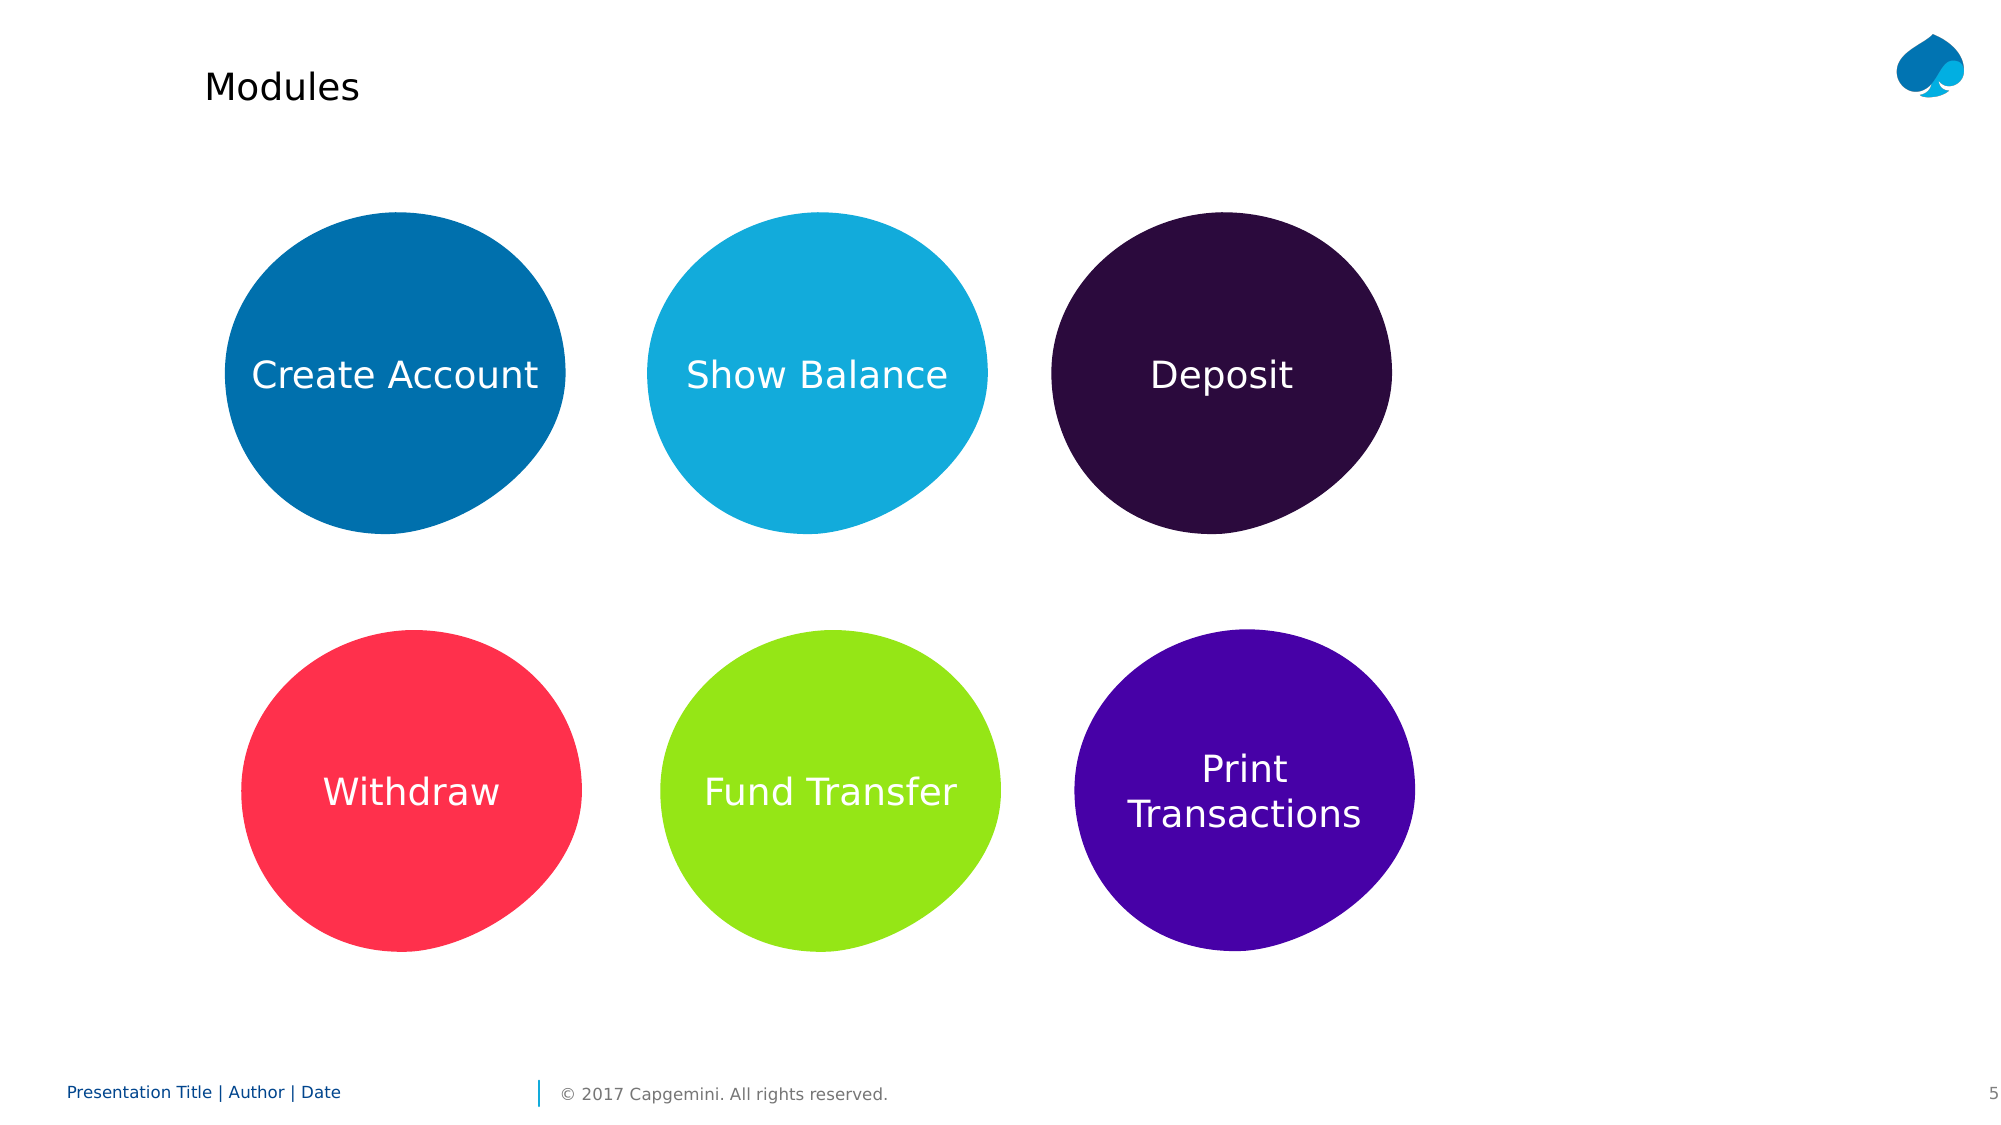

Modules
Create Account
Show Balance
Deposit

Print Transactions
Withdraw
Fund Transfer